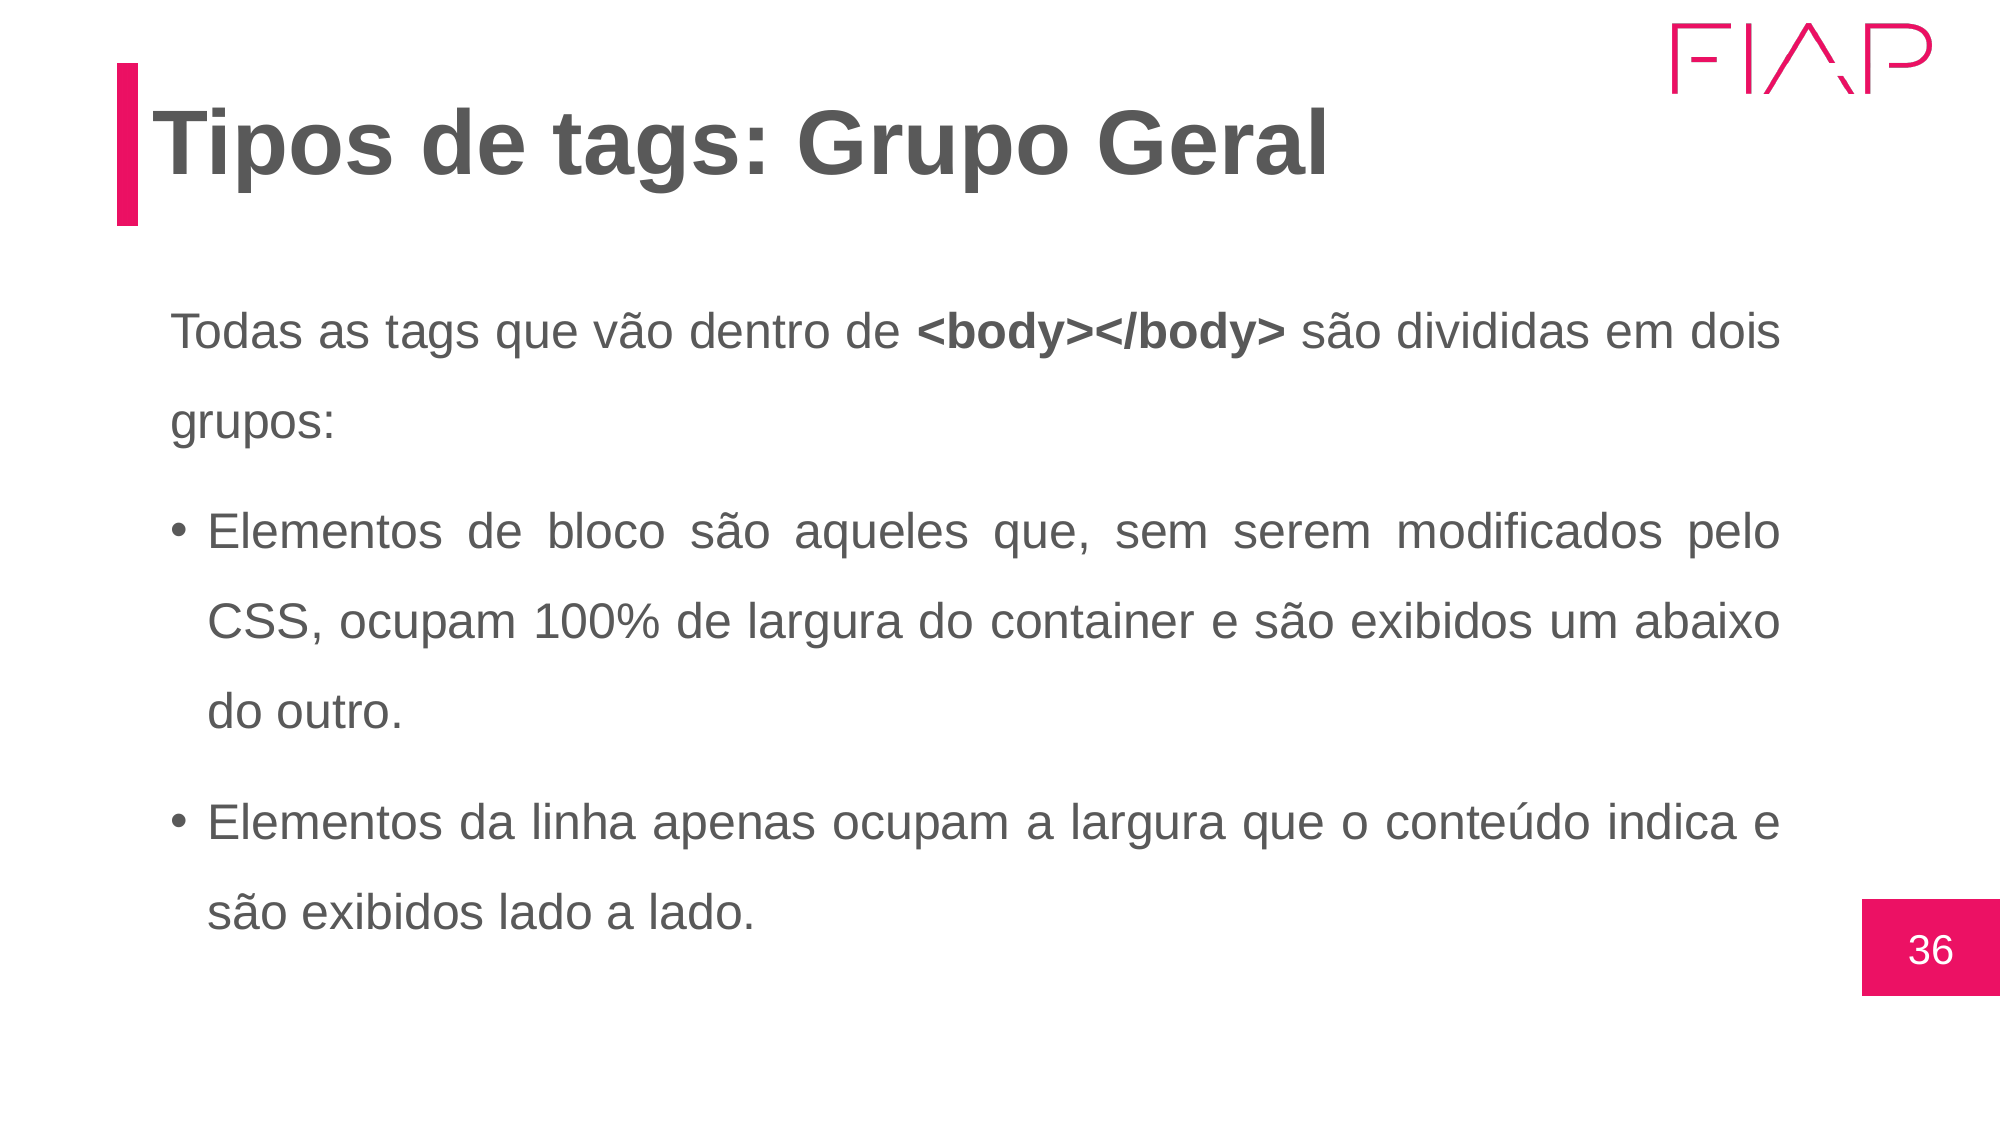

# Tipos de tags: Grupo Geral
Todas as tags que vão dentro de <body></body> são divididas em dois grupos:
Elementos de bloco são aqueles que, sem serem modificados pelo CSS, ocupam 100% de largura do container e são exibidos um abaixo do outro.
Elementos da linha apenas ocupam a largura que o conteúdo indica e são exibidos lado a lado.
36